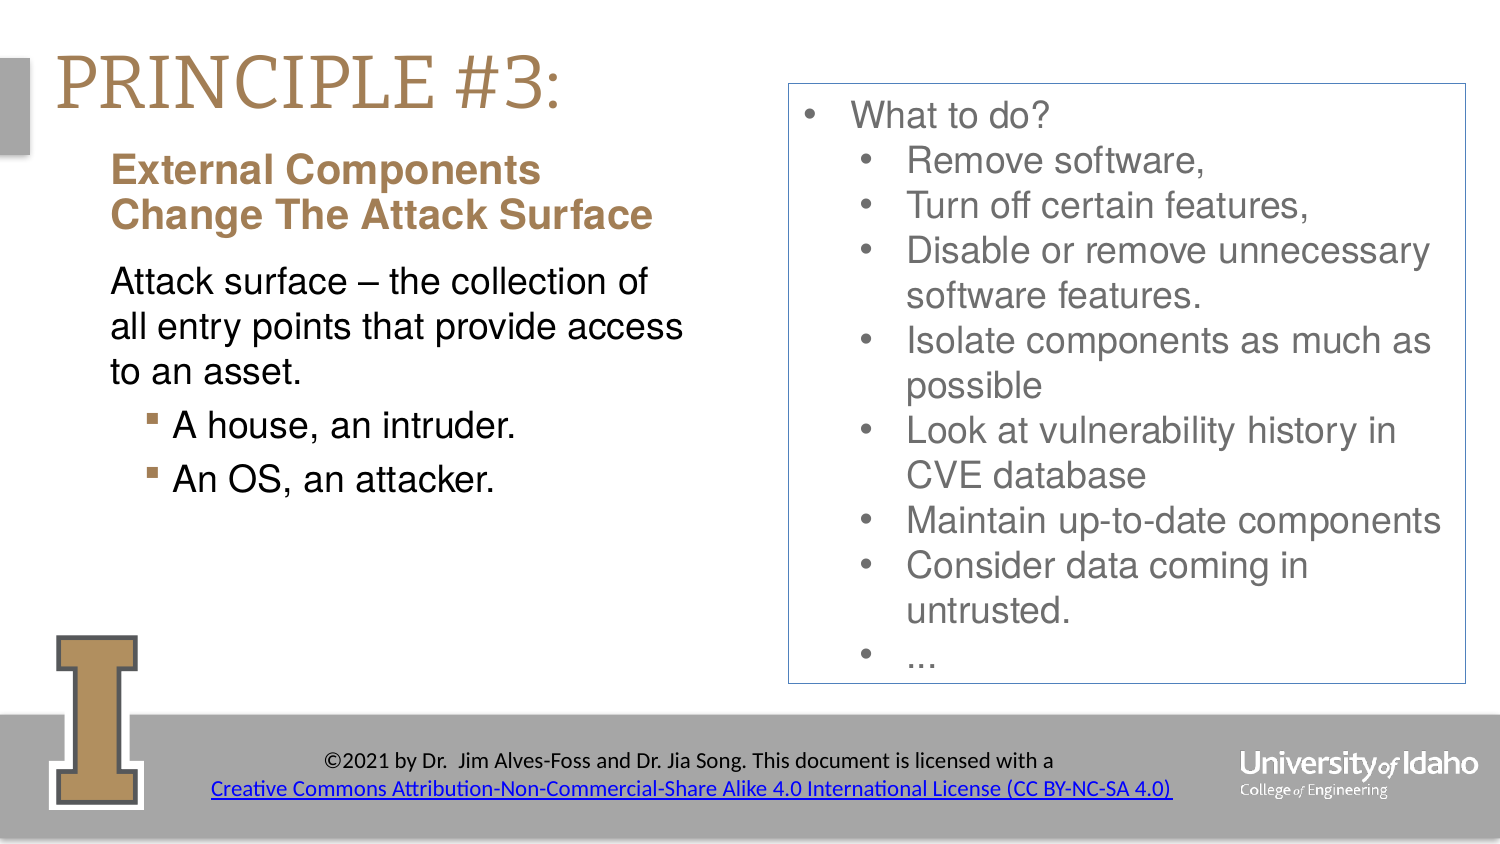

# Principle #3:
What to do?
Remove software,
Turn off certain features,
Disable or remove unnecessary software features.
Isolate components as much as possible
Look at vulnerability history in CVE database
Maintain up-to-date components
Consider data coming in untrusted.
...
External Components Change The Attack Surface
Attack surface – the collection of all entry points that provide access to an asset.
A house, an intruder.
An OS, an attacker.